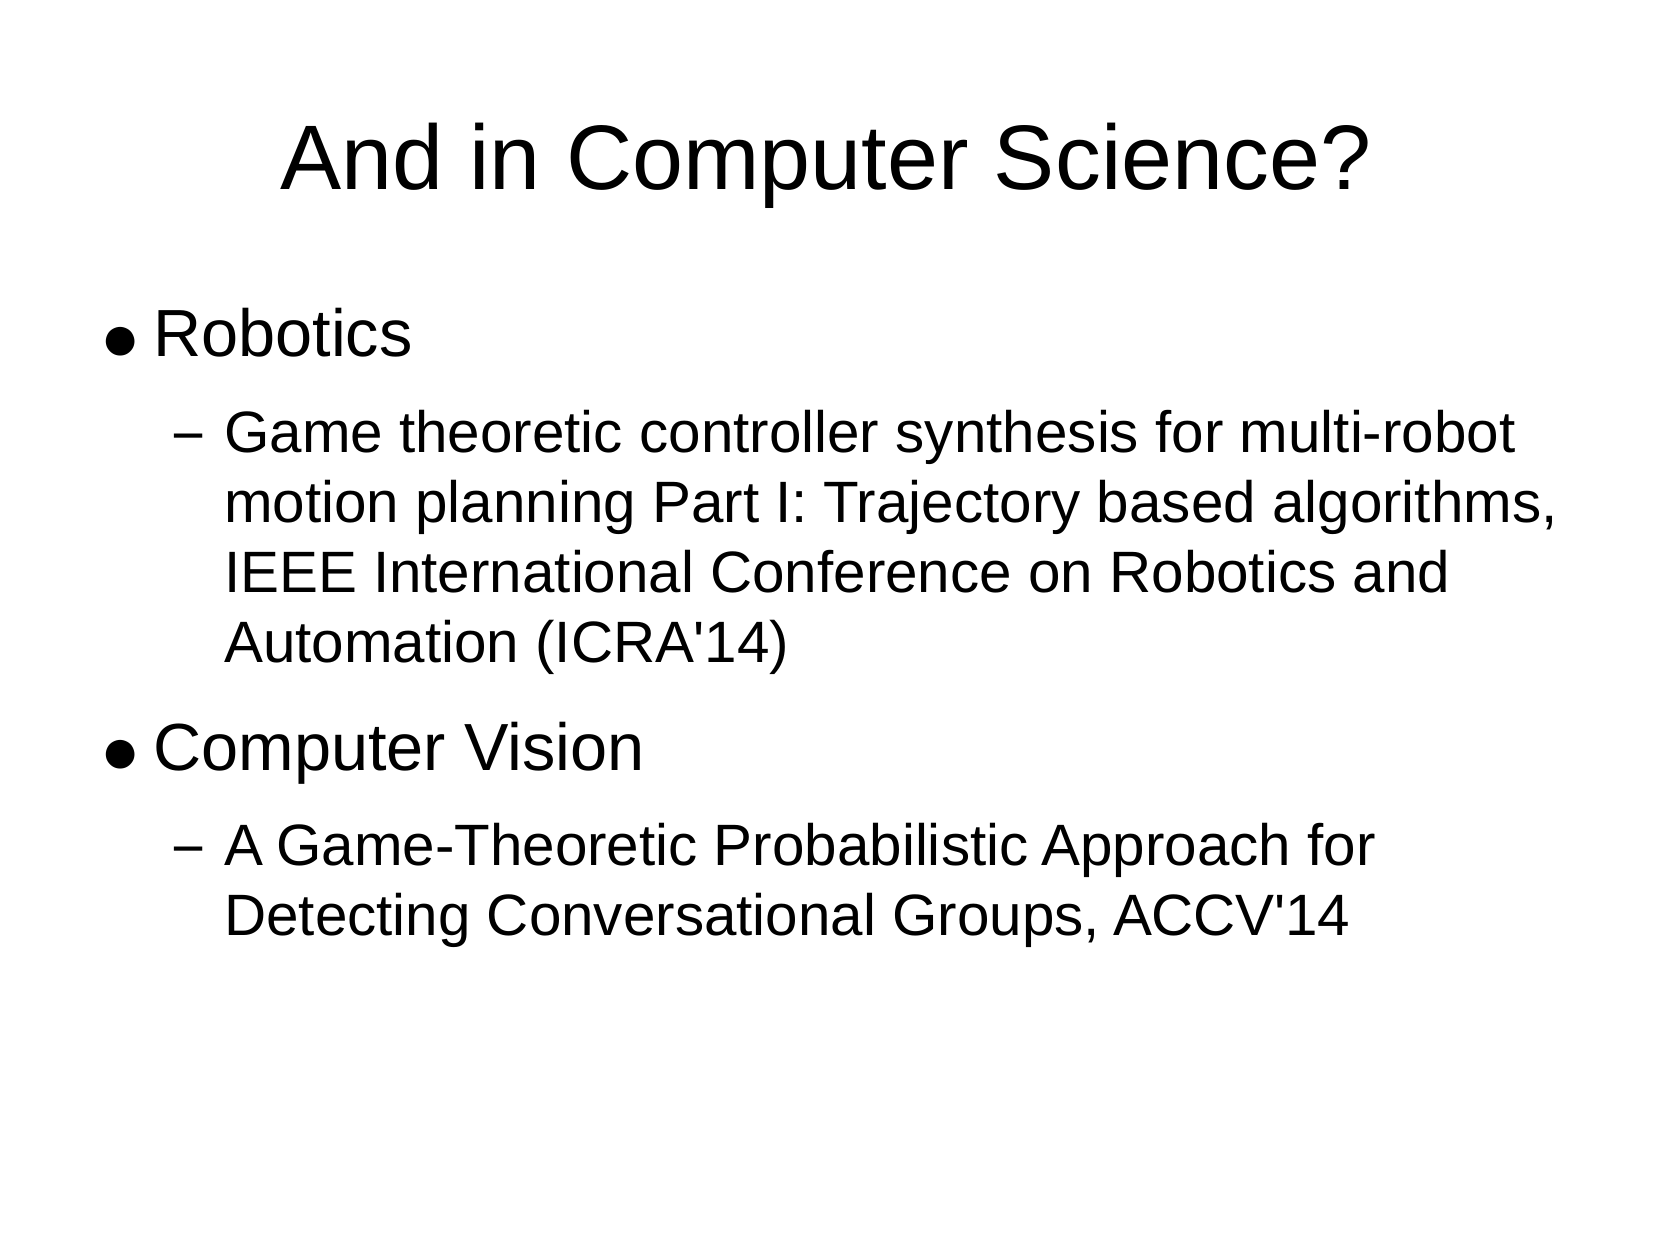

And in Computer Science?
Robotics
Game theoretic controller synthesis for multi-robot motion planning Part I: Trajectory based algorithms, IEEE International Conference on Robotics and Automation (ICRA'14)
Computer Vision
A Game-Theoretic Probabilistic Approach for Detecting Conversational Groups, ACCV'14